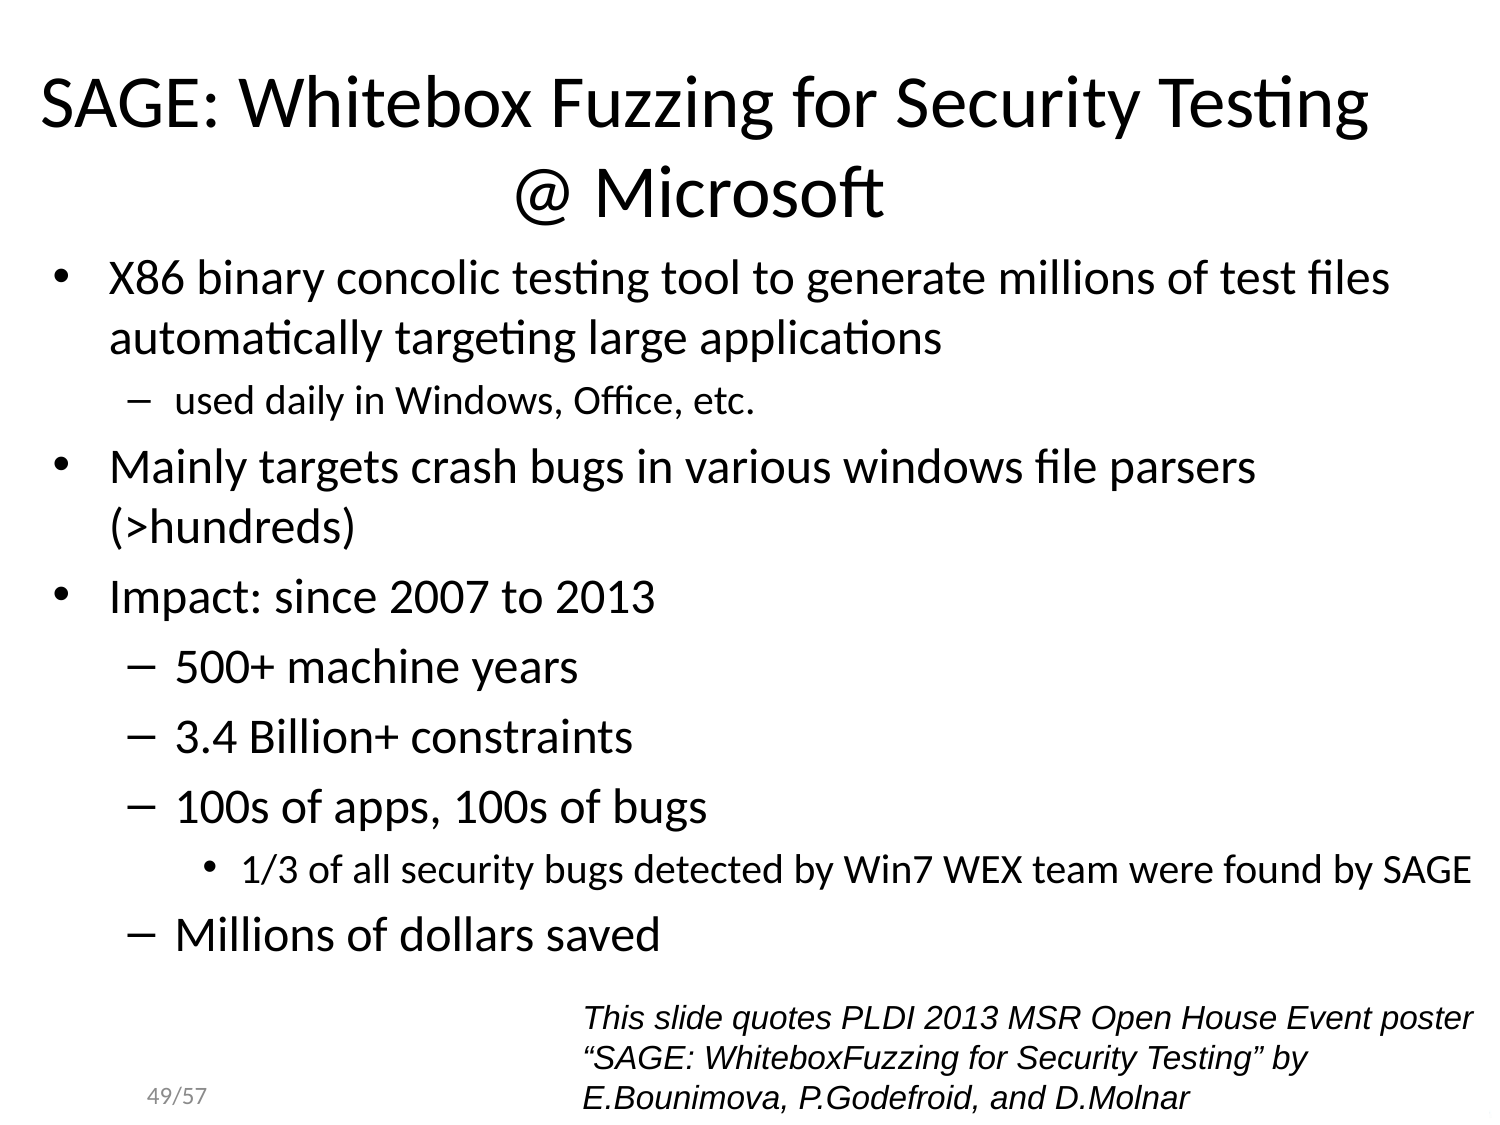

# SAGE: Whitebox Fuzzing for Security Testing @ Microsoft
X86 binary concolic testing tool to generate millions of test files automatically targeting large applications
used daily in Windows, Office, etc.
Mainly targets crash bugs in various windows file parsers (>hundreds)
Impact: since 2007 to 2013
500+ machine years
3.4 Billion+ constraints
100s of apps, 100s of bugs
1/3 of all security bugs detected by Win7 WEX team were found by SAGE
Millions of dollars saved
This slide quotes PLDI 2013 MSR Open House Event poster
“SAGE: WhiteboxFuzzing for Security Testing” by
E.Bounimova, P.Godefroid, and D.Molnar

49/57